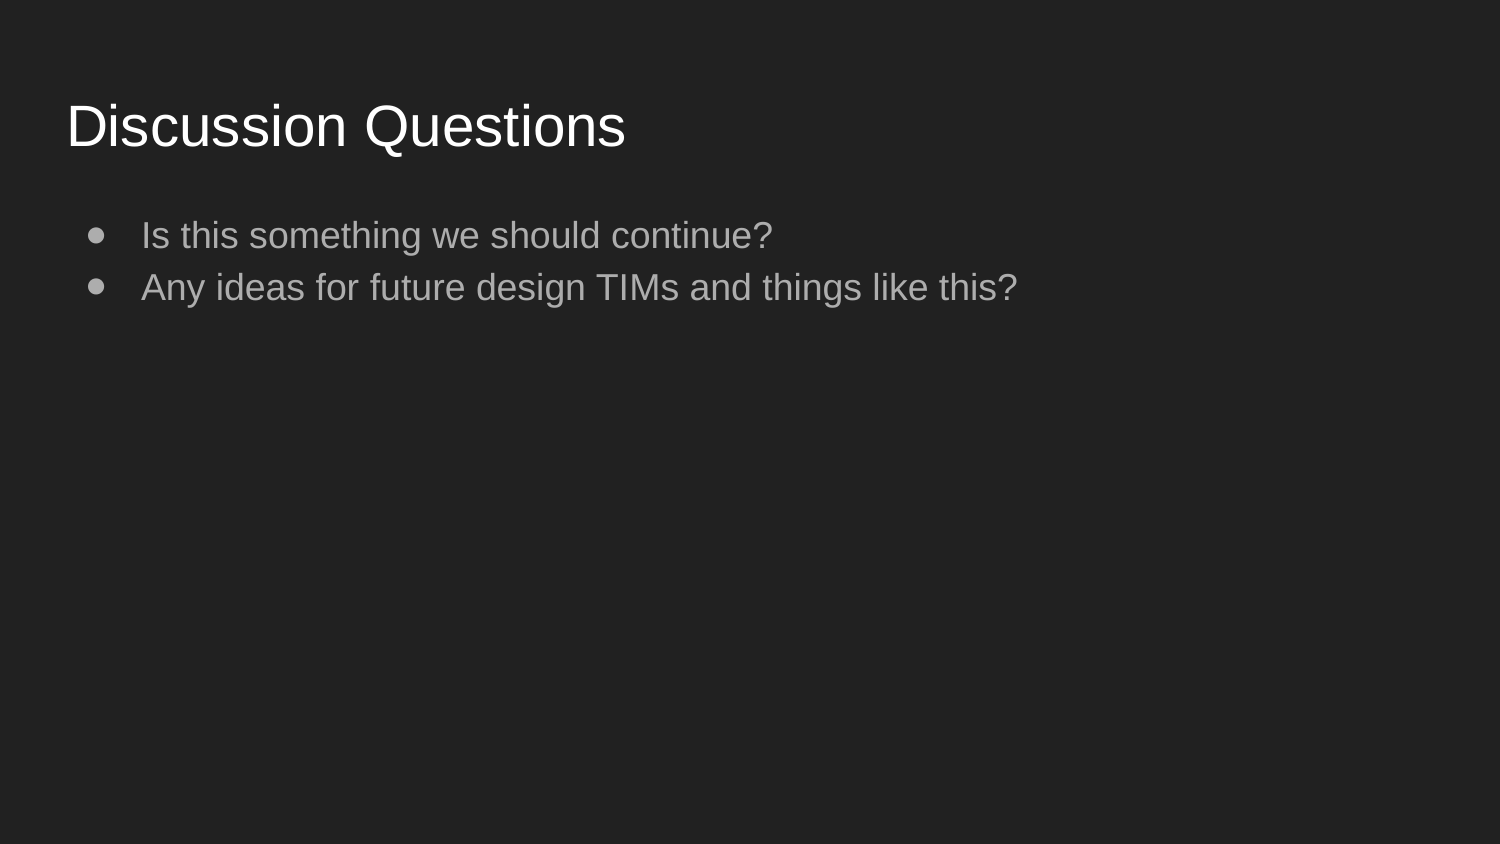

# Discussion Questions
Is this something we should continue?
Any ideas for future design TIMs and things like this?